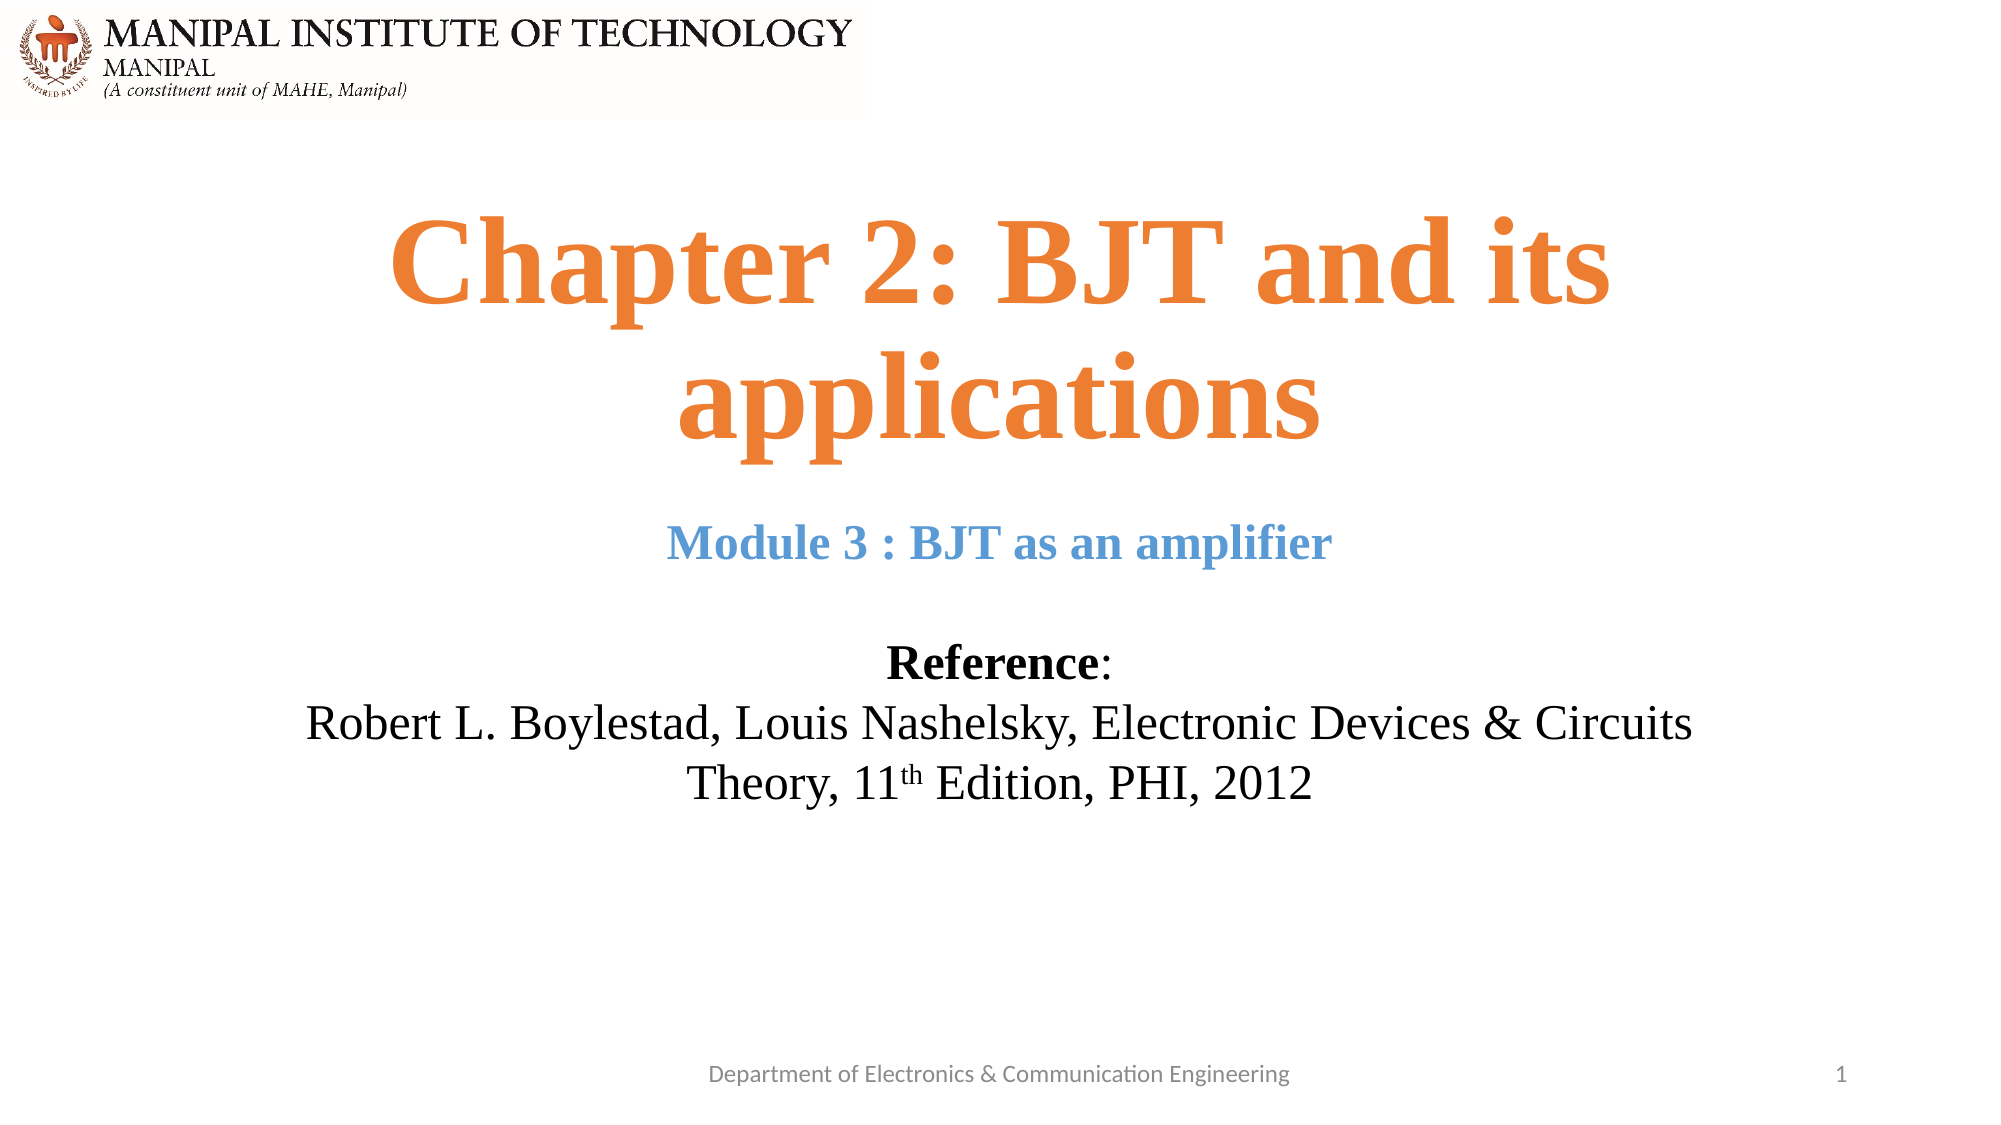

# Chapter 2: BJT and its applications
Module 3 : BJT as an amplifier

Reference:
Robert L. Boylestad, Louis Nashelsky, Electronic Devices & Circuits Theory, 11th Edition, PHI, 2012

Department of Electronics & Communication Engineering
1